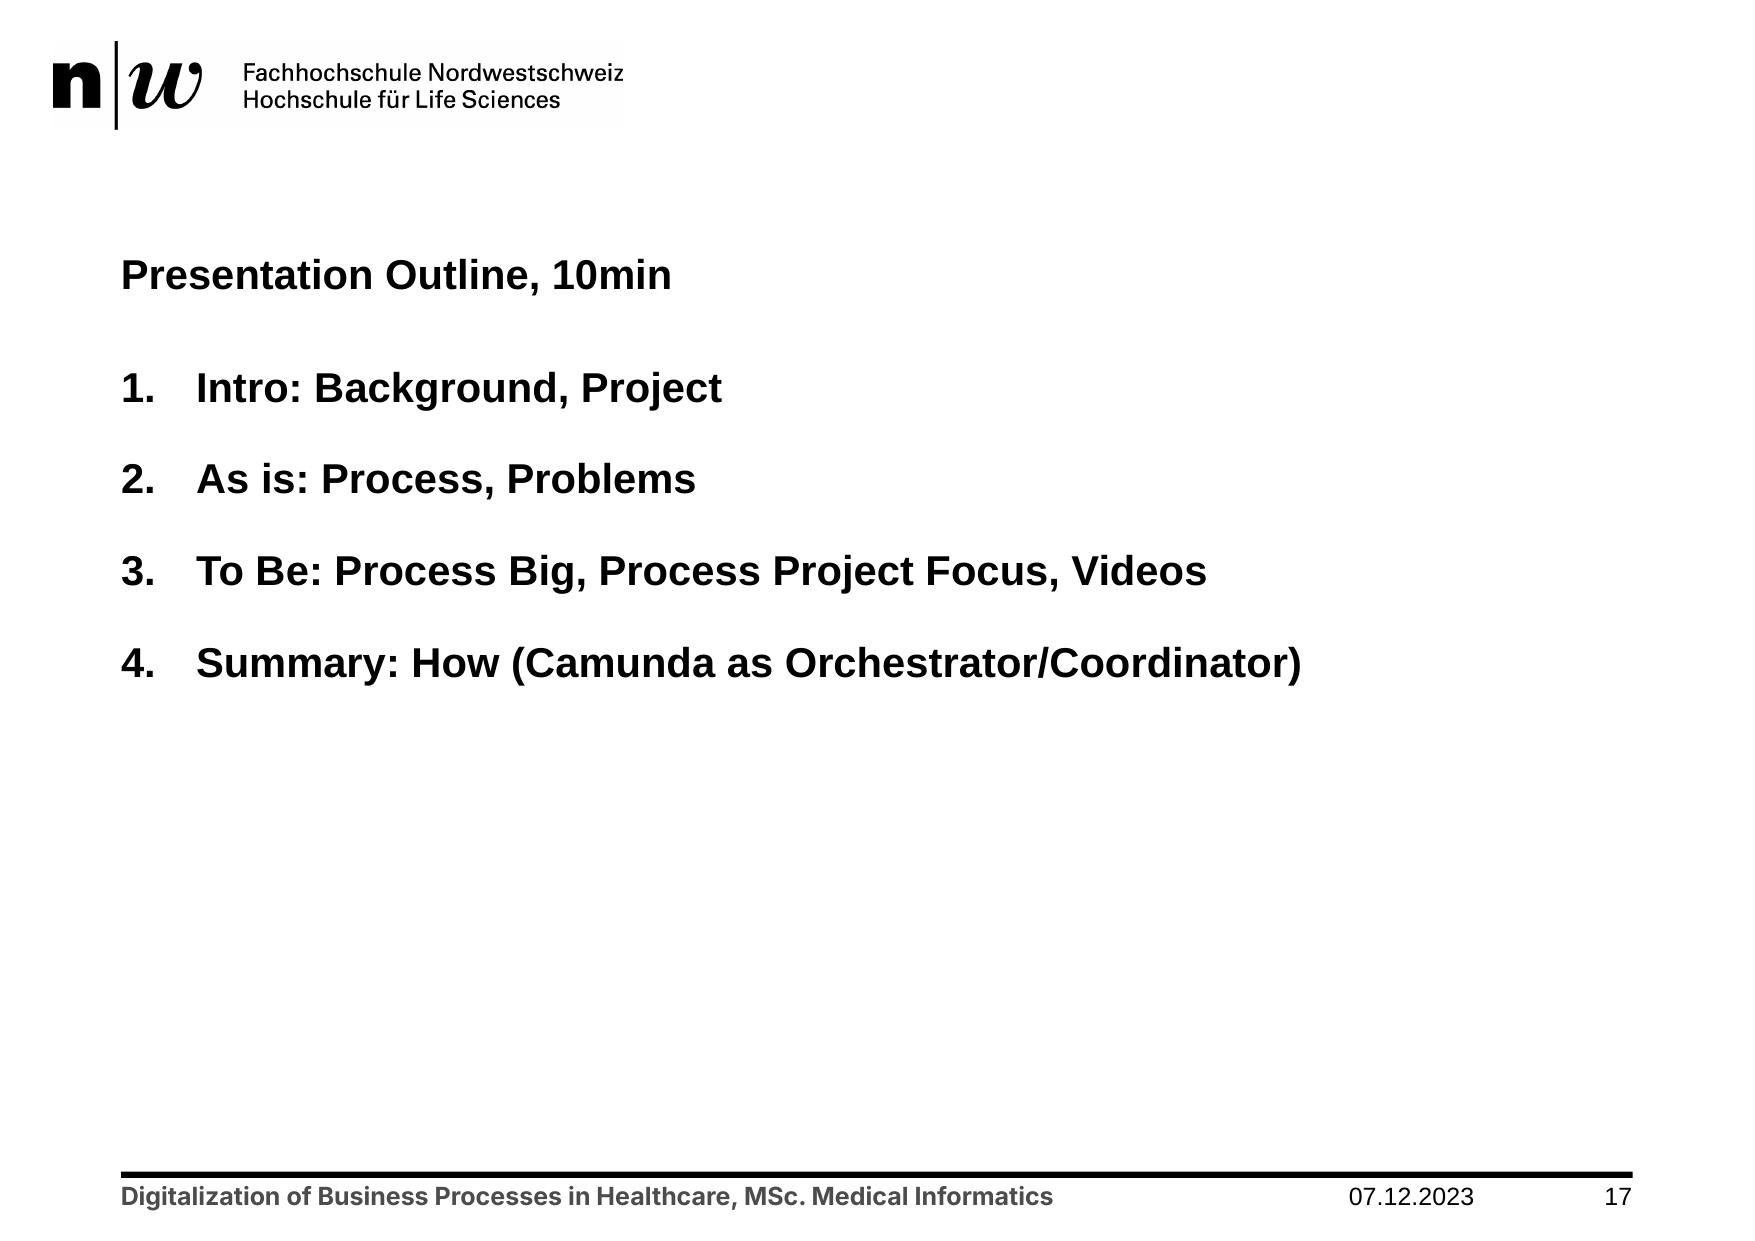

# Presentation Outline, 10min
Intro: Background, Project
As is: Process, Problems
To Be: Process Big, Process Project Focus, Videos
Summary: How (Camunda as Orchestrator/Coordinator)
Digitalization of Business Processes in Healthcare, MSc. Medical Informatics
07.12.2023
17